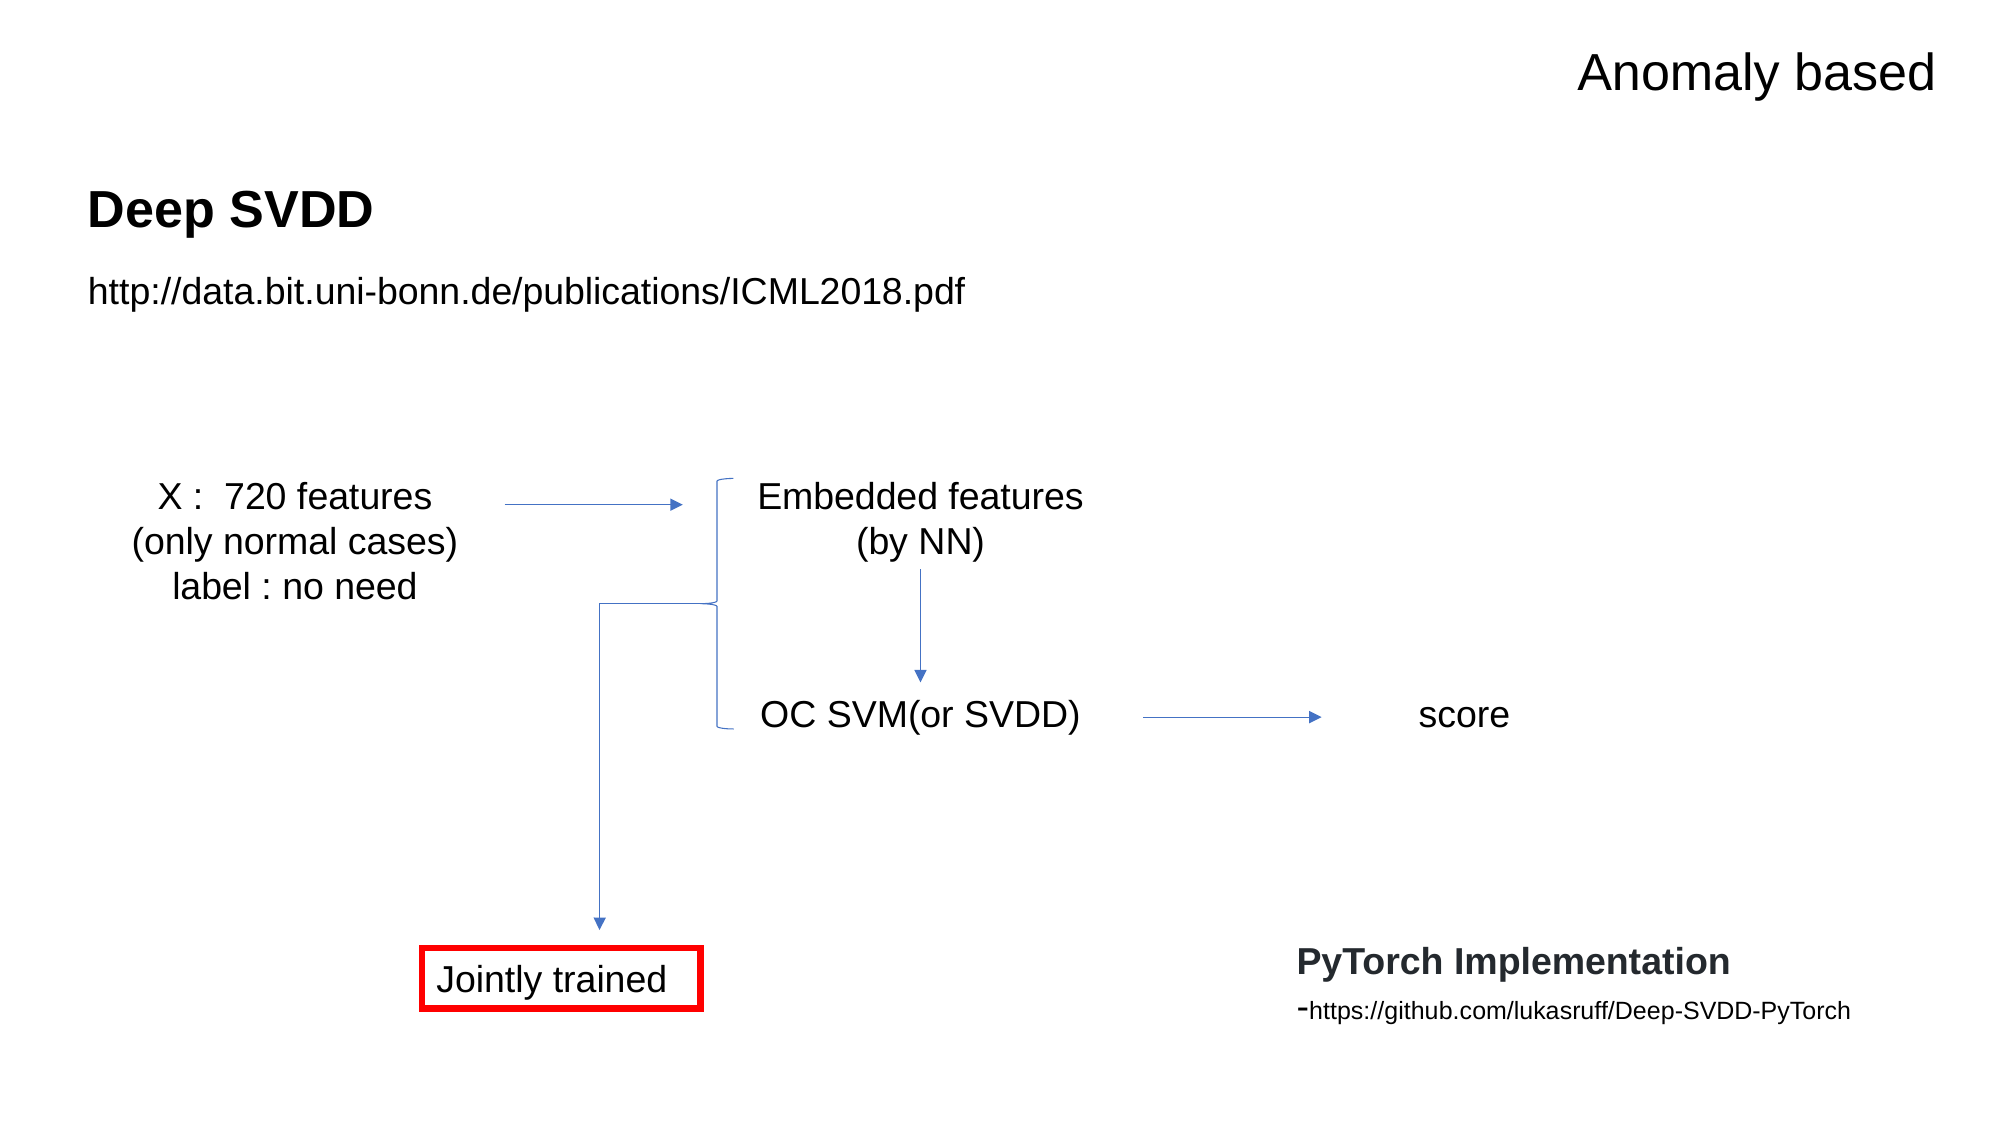

Anomaly based
Deep SVDD
http://data.bit.uni-bonn.de/publications/ICML2018.pdf
X :  720 features
(only normal cases)
label : no need
Embedded features
(by NN)

OC SVM(or SVDD)
score
PyTorch Implementation
-https://github.com/lukasruff/Deep-SVDD-PyTorch
Jointly trained